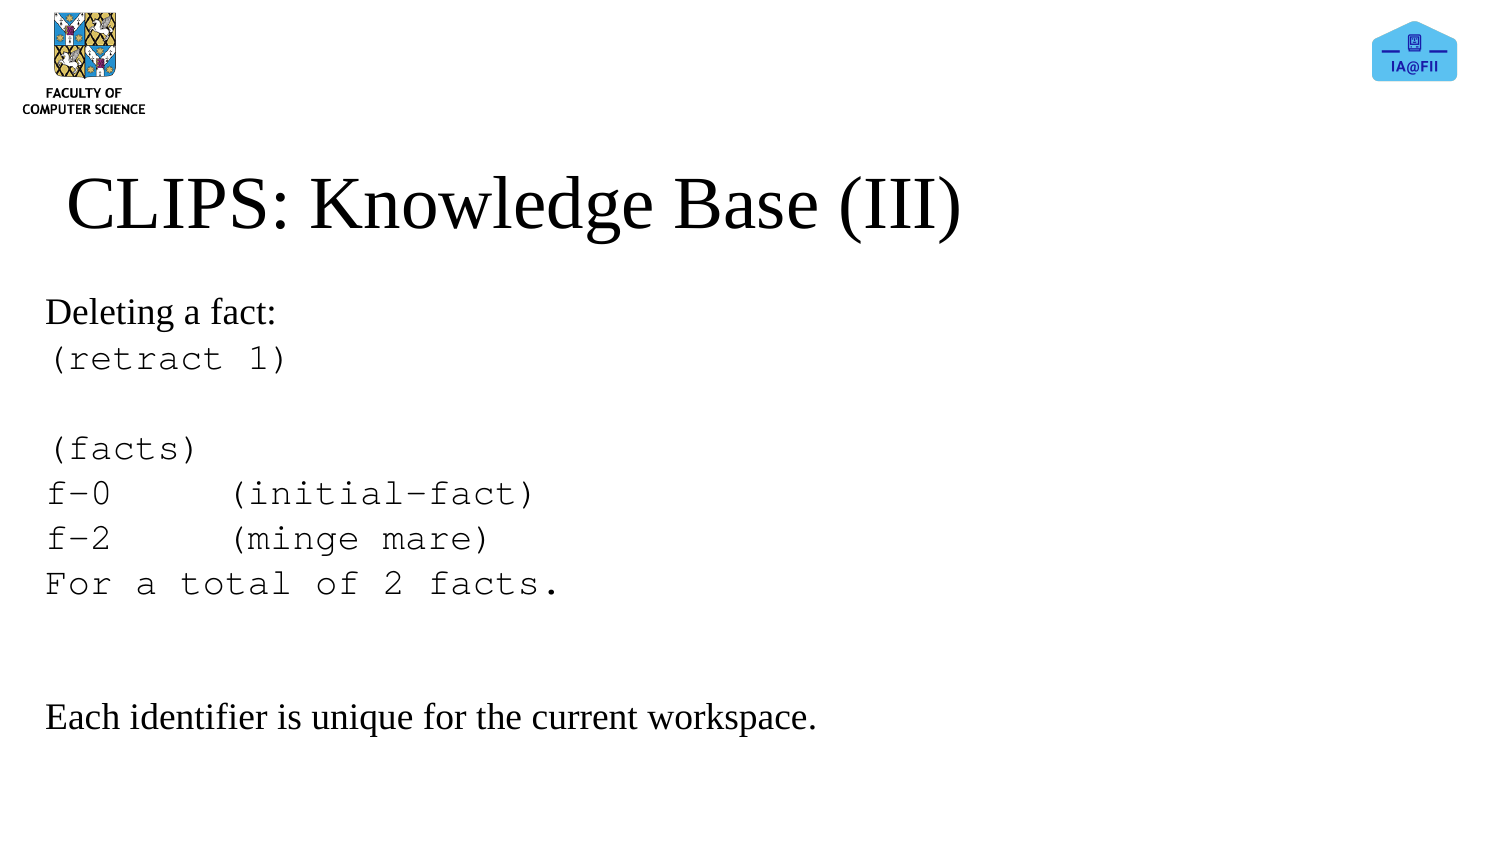

# CLIPS: Knowledge Base (III)
Deleting a fact:
(retract 1)

(facts)
f-0     (initial-fact)
f-2     (minge mare)
For a total of 2 facts.

Each identifier is unique for the current workspace.